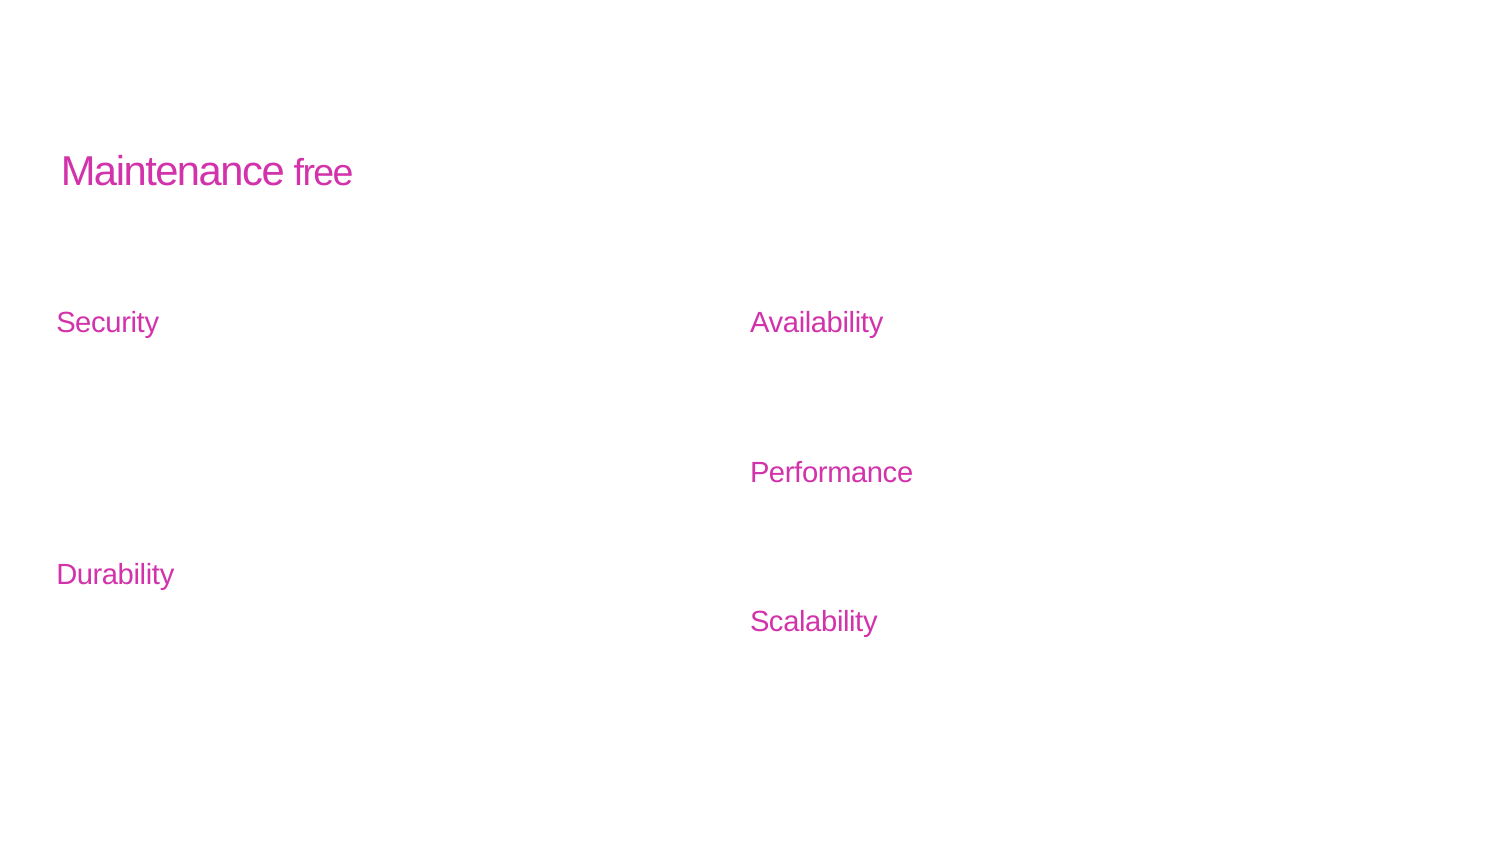

# Fully managed Maintenance free
Think of all the other things you could do if you didn’t have to manage:
Security
Operating system patching
Database patching
Access control
Audit
Encryption
Compliance
Availability
High availability configuration
Monitoring
Cross-region replication
Performance
Performance tuning
Indexing
In-memory caching
Durability
Sustain server, rack, and datacenter outages
Re-replicate data quickly upon hardware failure
Manage backup and restore
Scalability
Capacity planning
Host provisioning
Host repair and retirement